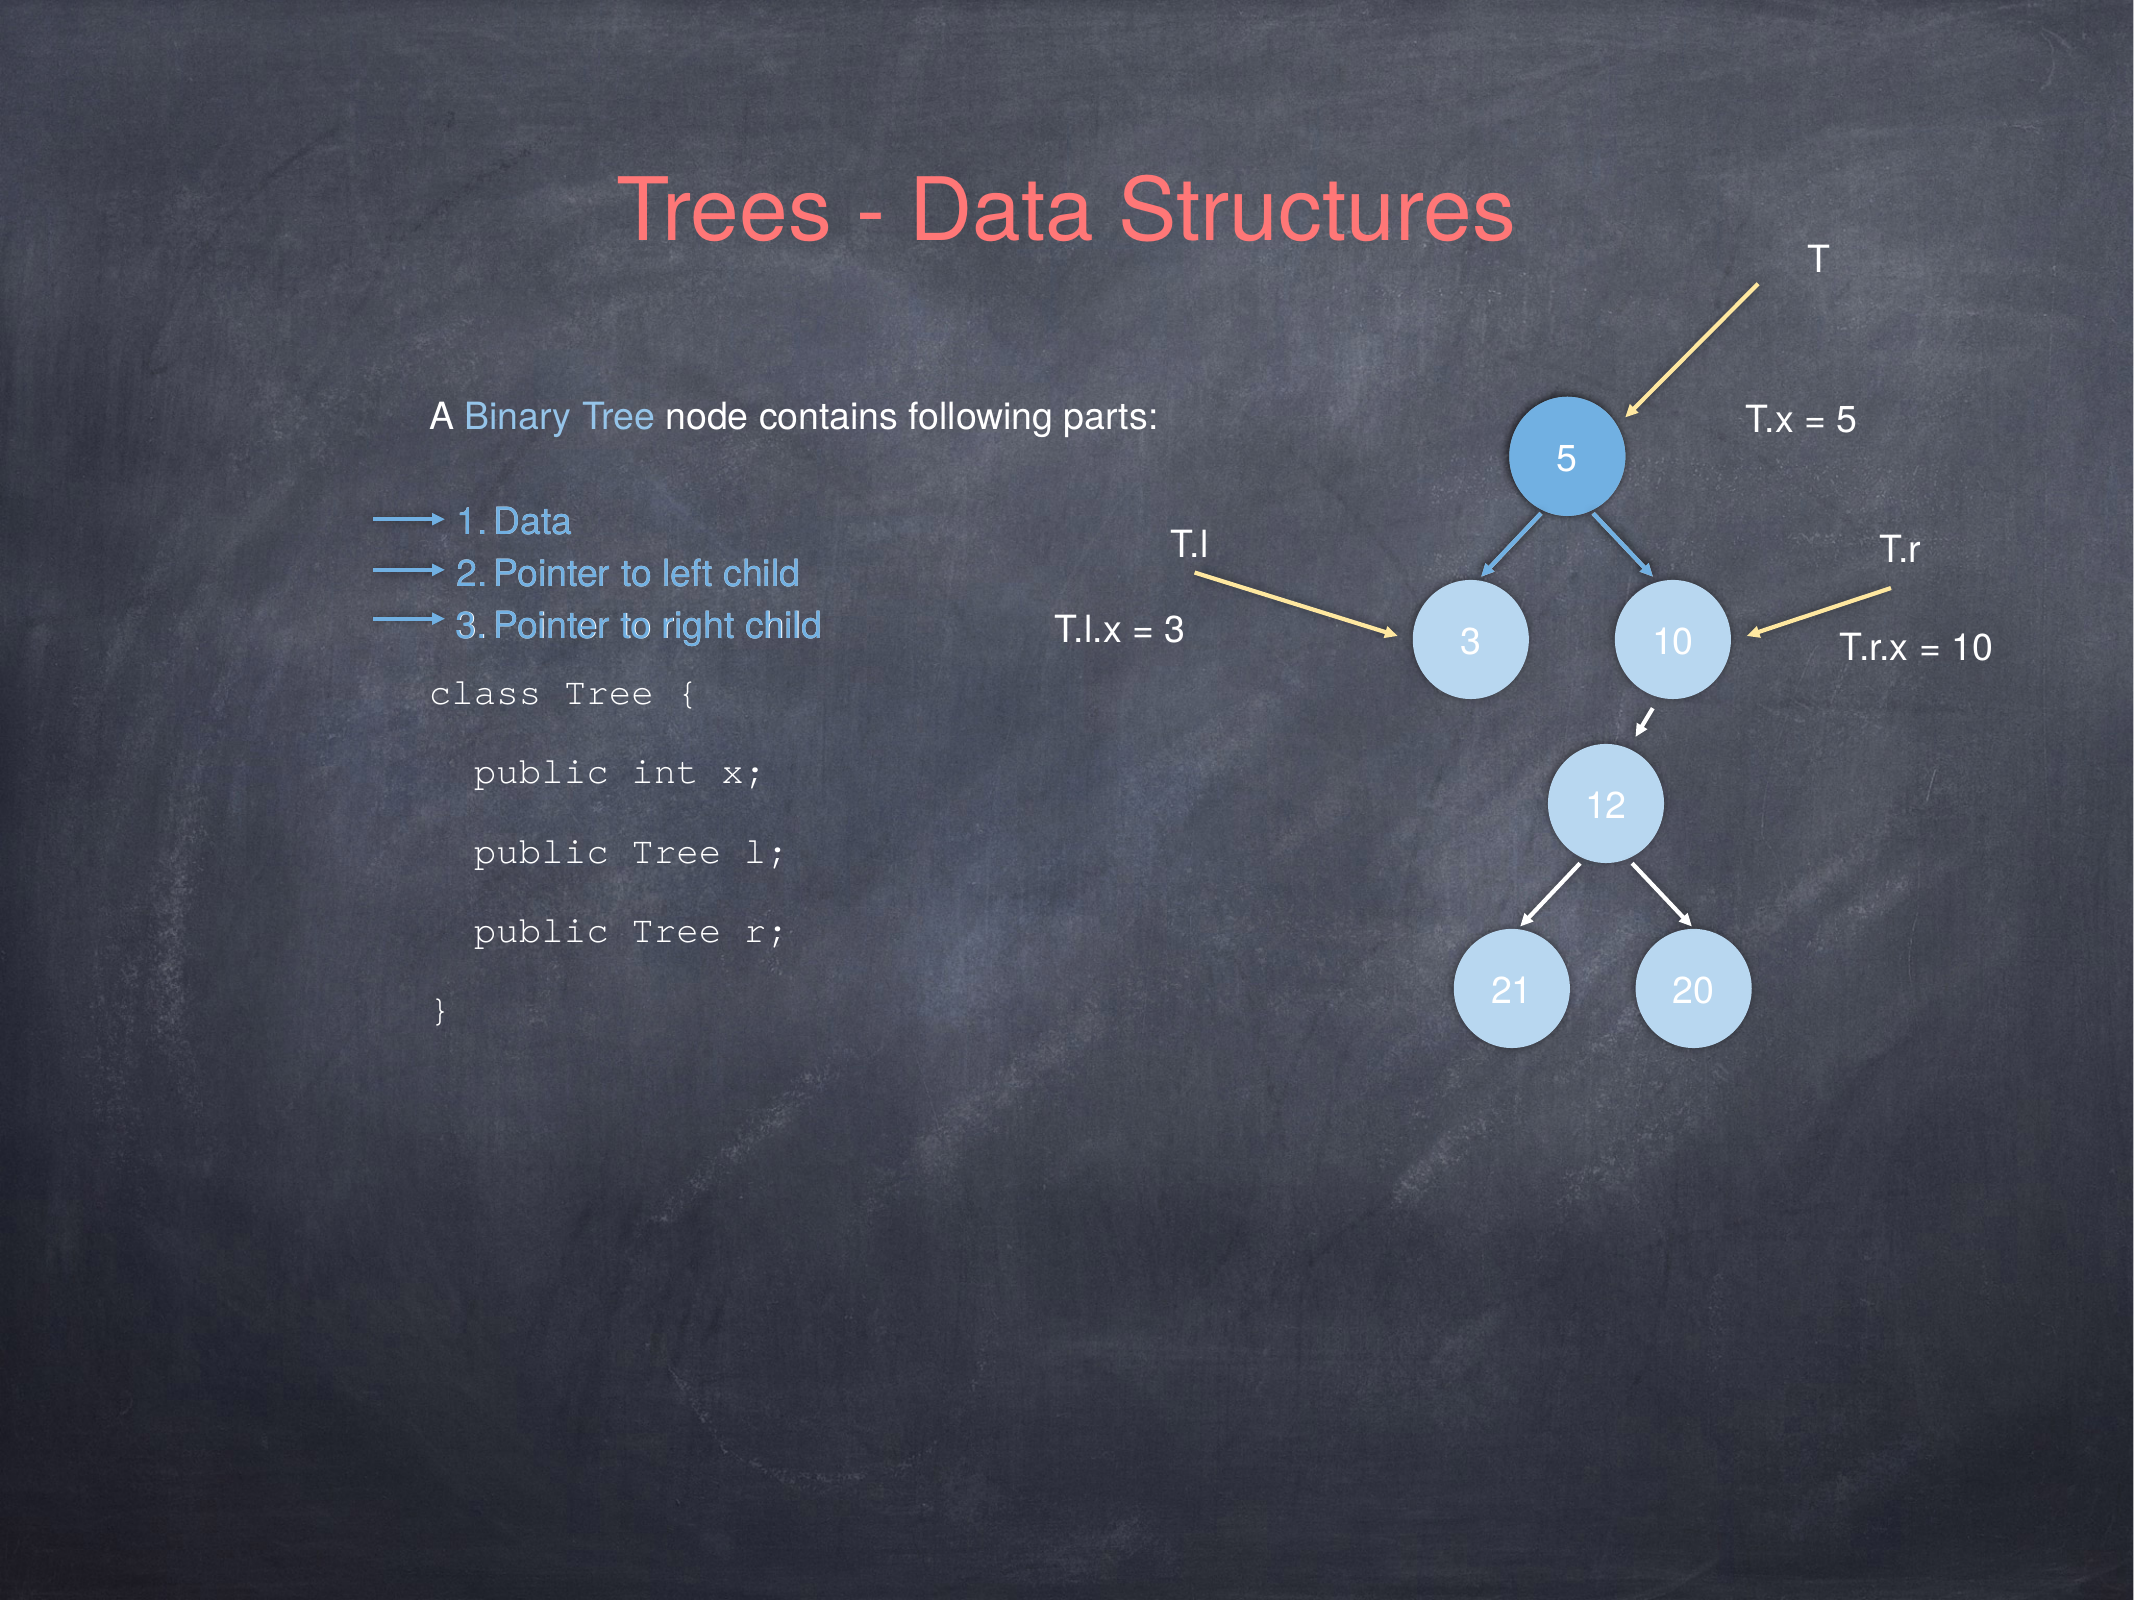

Trees - Data Structures
T

A Binary Tree node contains following parts:

Data
Pointer to left child
Pointer to right child
T.x = 5
5
5

Data

Pointer to left child
T.l
T.r

Pointer to right child

3
10
T.l.x = 3
T.r.x = 10

class Tree {
  public int x;
  public Tree l;
  public Tree r;
}
12

21
20